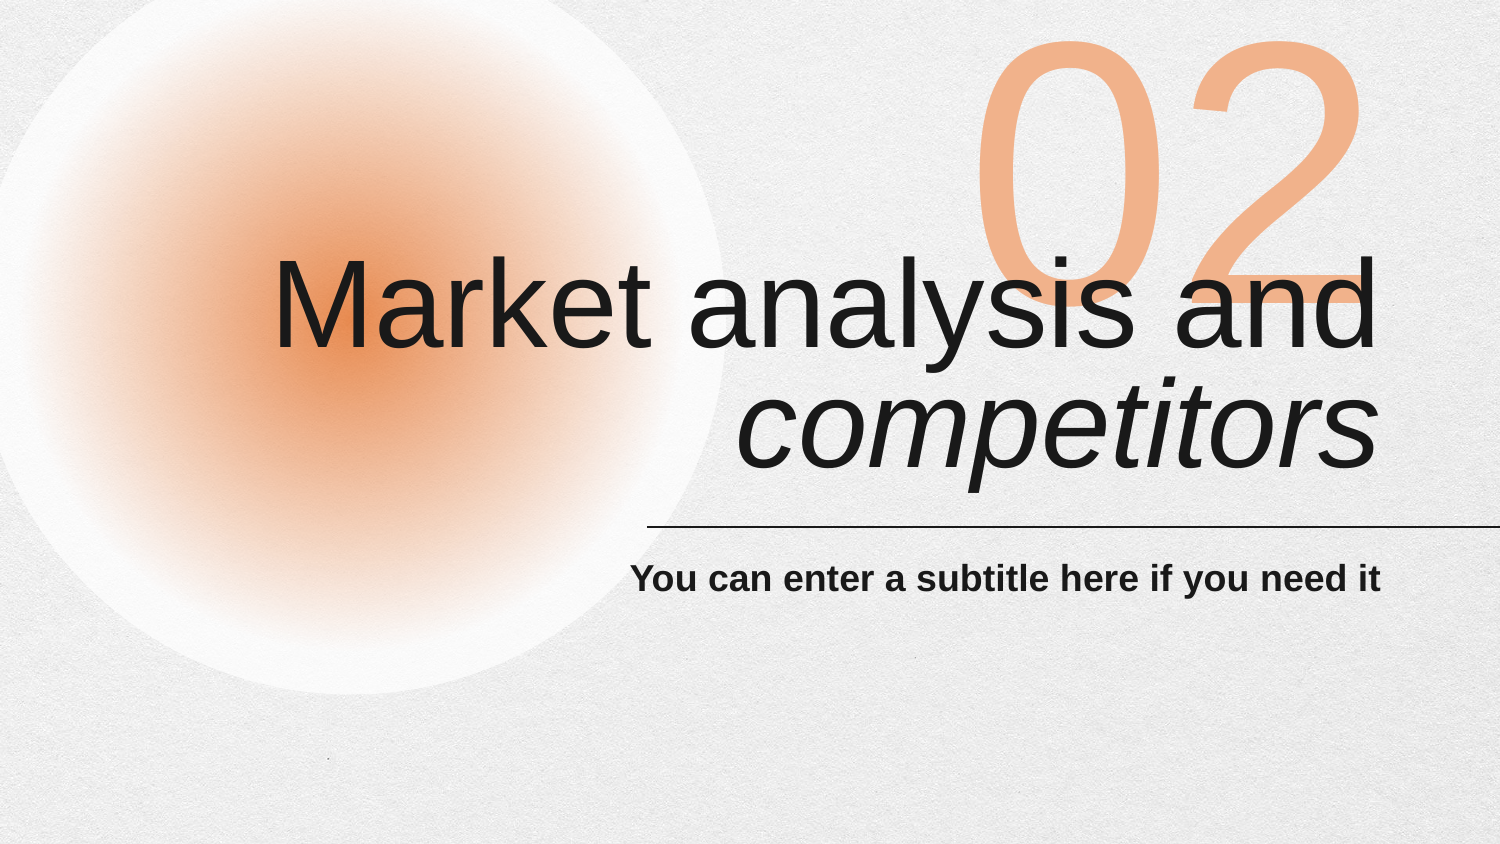

02
# Market analysis and competitors
You can enter a subtitle here if you need it